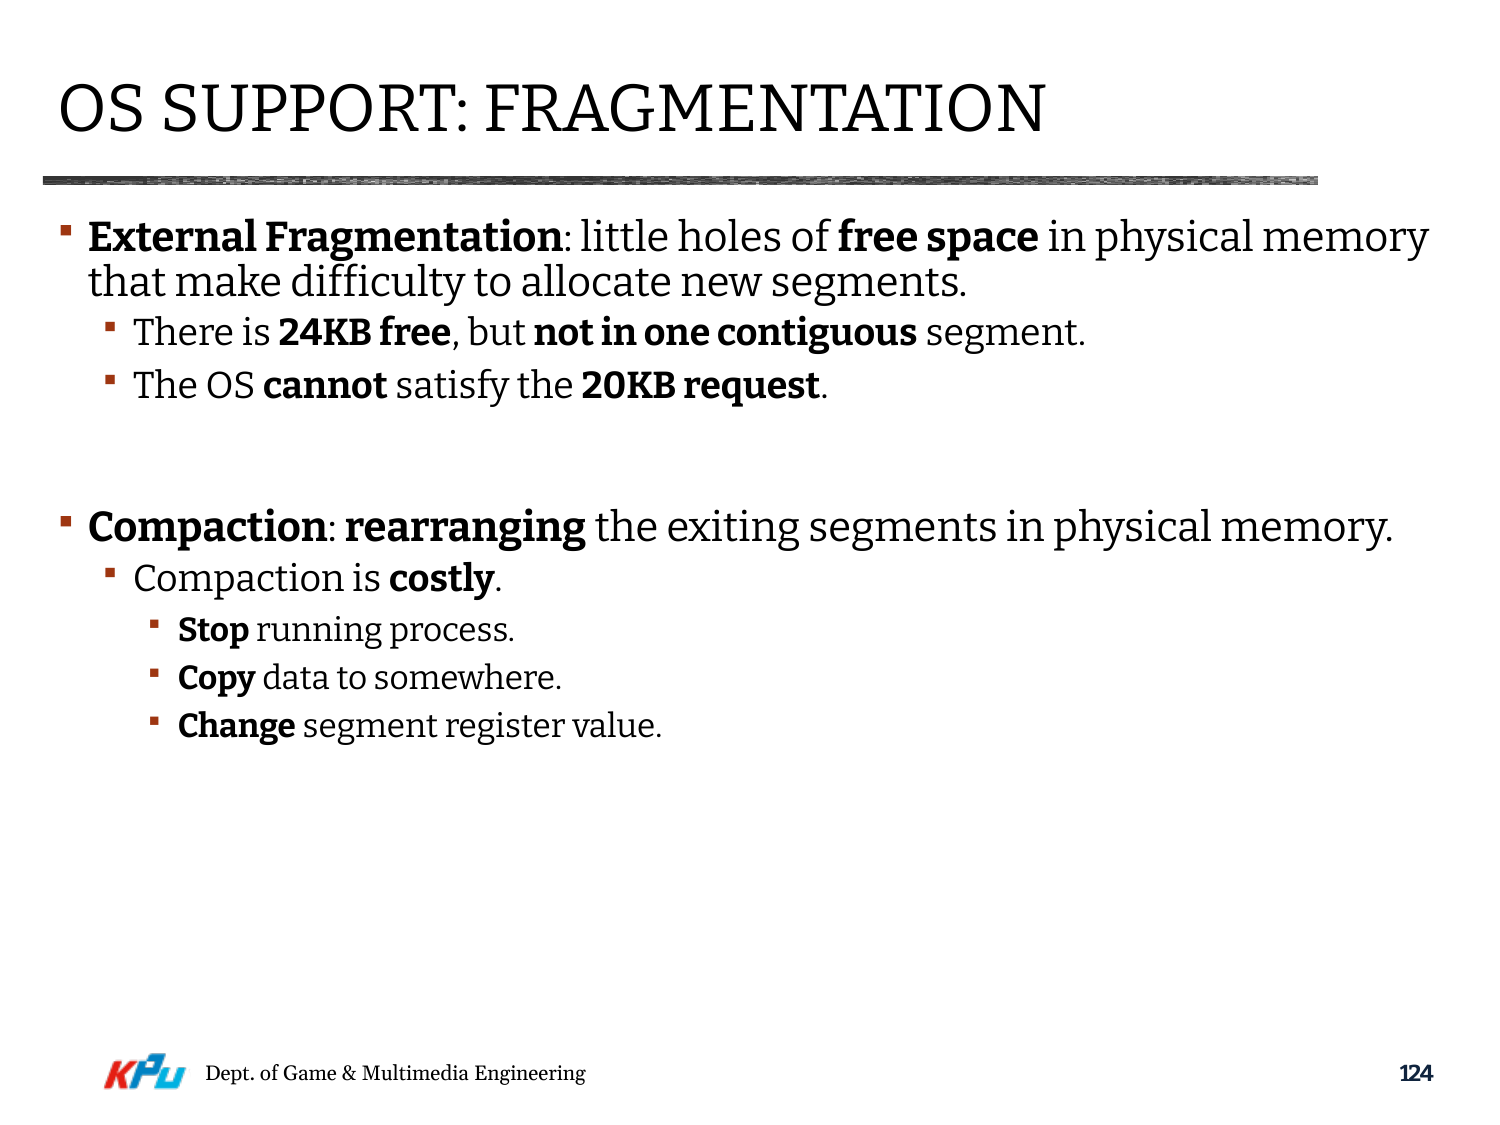

# OS support: Fragmentation
External Fragmentation: little holes of free space in physical memory that make difficulty to allocate new segments.
There is 24KB free, but not in one contiguous segment.
The OS cannot satisfy the 20KB request.

Compaction: rearranging the exiting segments in physical memory.
Compaction is costly.
Stop running process.
Copy data to somewhere.
Change segment register value.

Dept. of Game & Multimedia Engineering
124